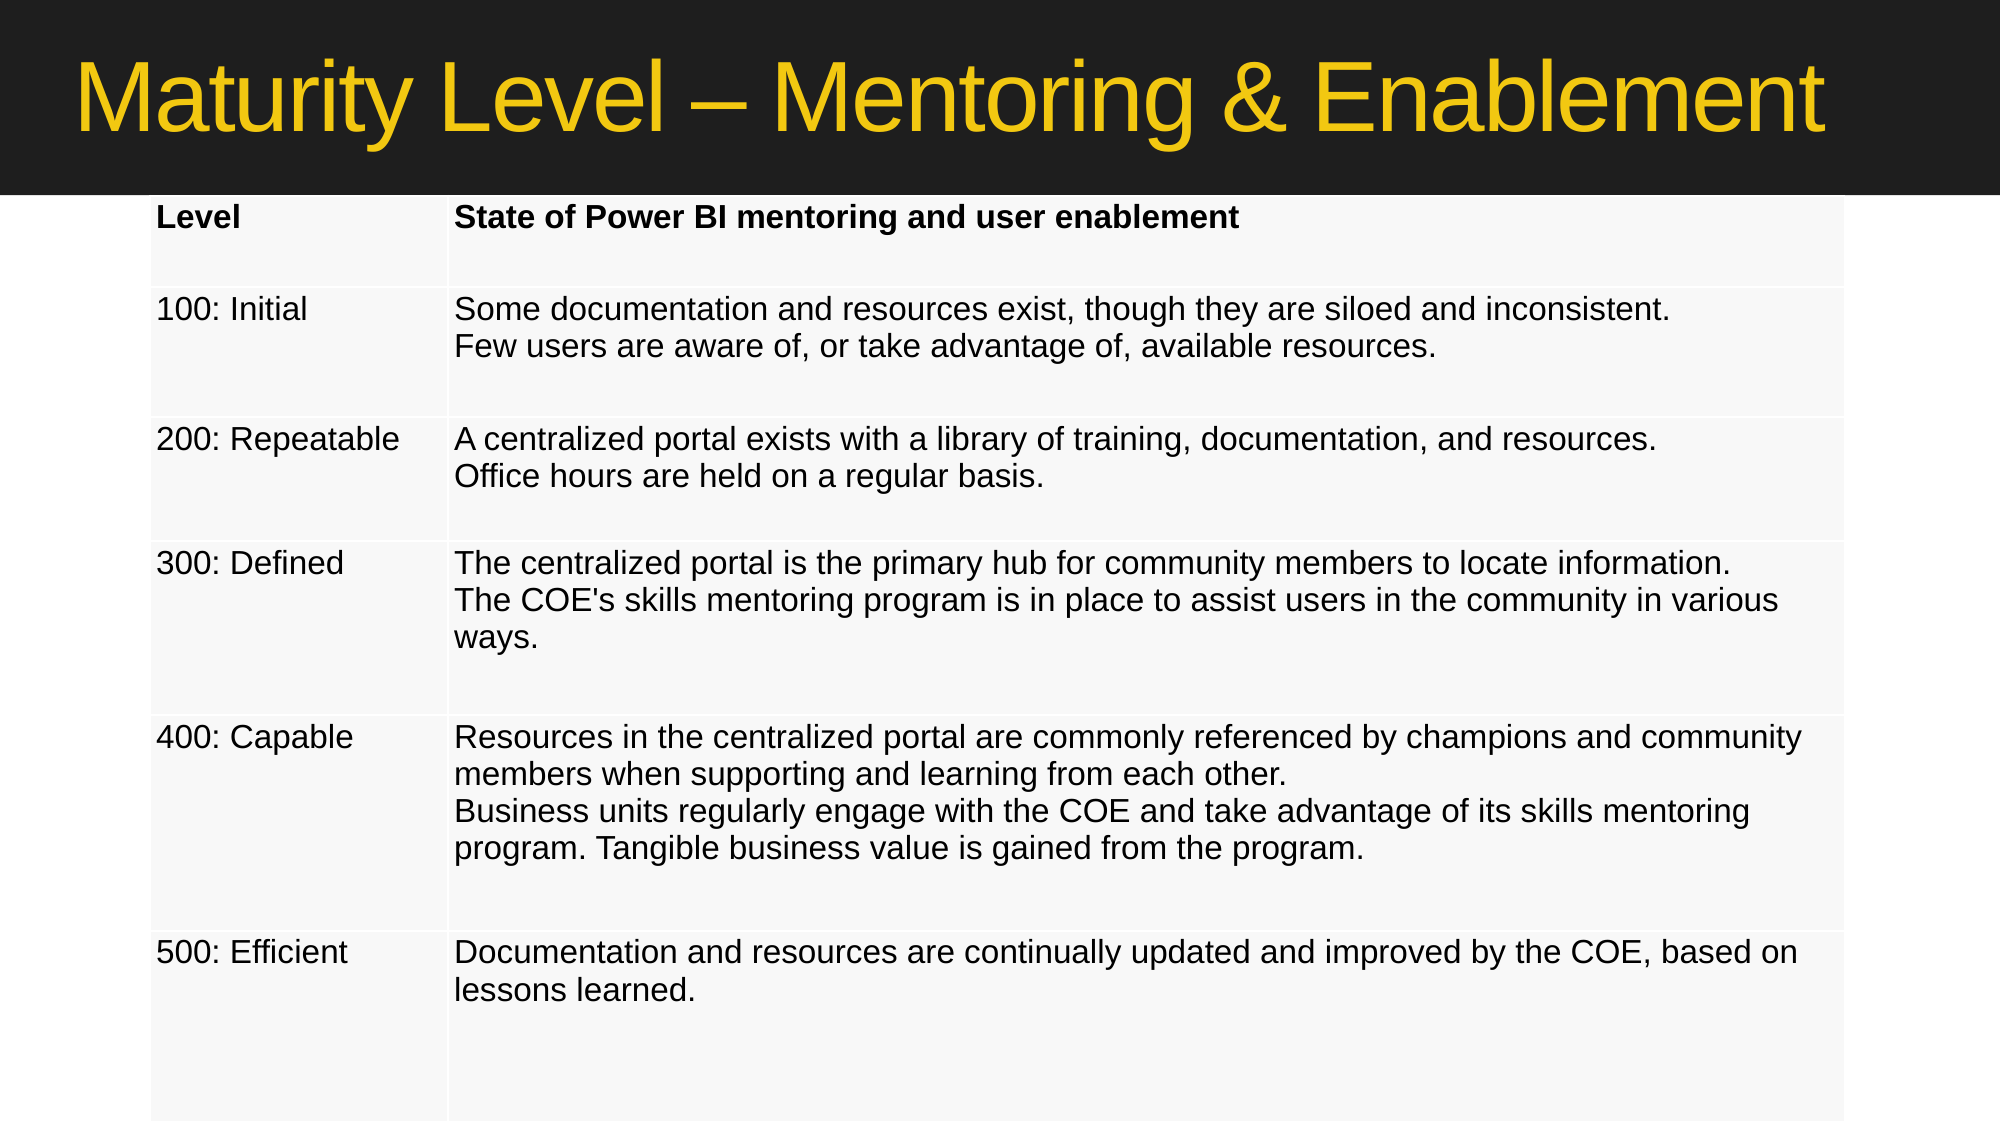

# Maturity Level – Mentoring & Enablement
| Level | State of Power BI mentoring and user enablement |
| --- | --- |
| 100: Initial | Some documentation and resources exist, though they are siloed and inconsistent. Few users are aware of, or take advantage of, available resources. |
| 200: Repeatable | A centralized portal exists with a library of training, documentation, and resources. Office hours are held on a regular basis. |
| 300: Defined | The centralized portal is the primary hub for community members to locate information. The COE's skills mentoring program is in place to assist users in the community in various ways. |
| 400: Capable | Resources in the centralized portal are commonly referenced by champions and community members when supporting and learning from each other. Business units regularly engage with the COE and take advantage of its skills mentoring program. Tangible business value is gained from the program. |
| 500: Efficient | Documentation and resources are continually updated and improved by the COE, based on lessons learned. |